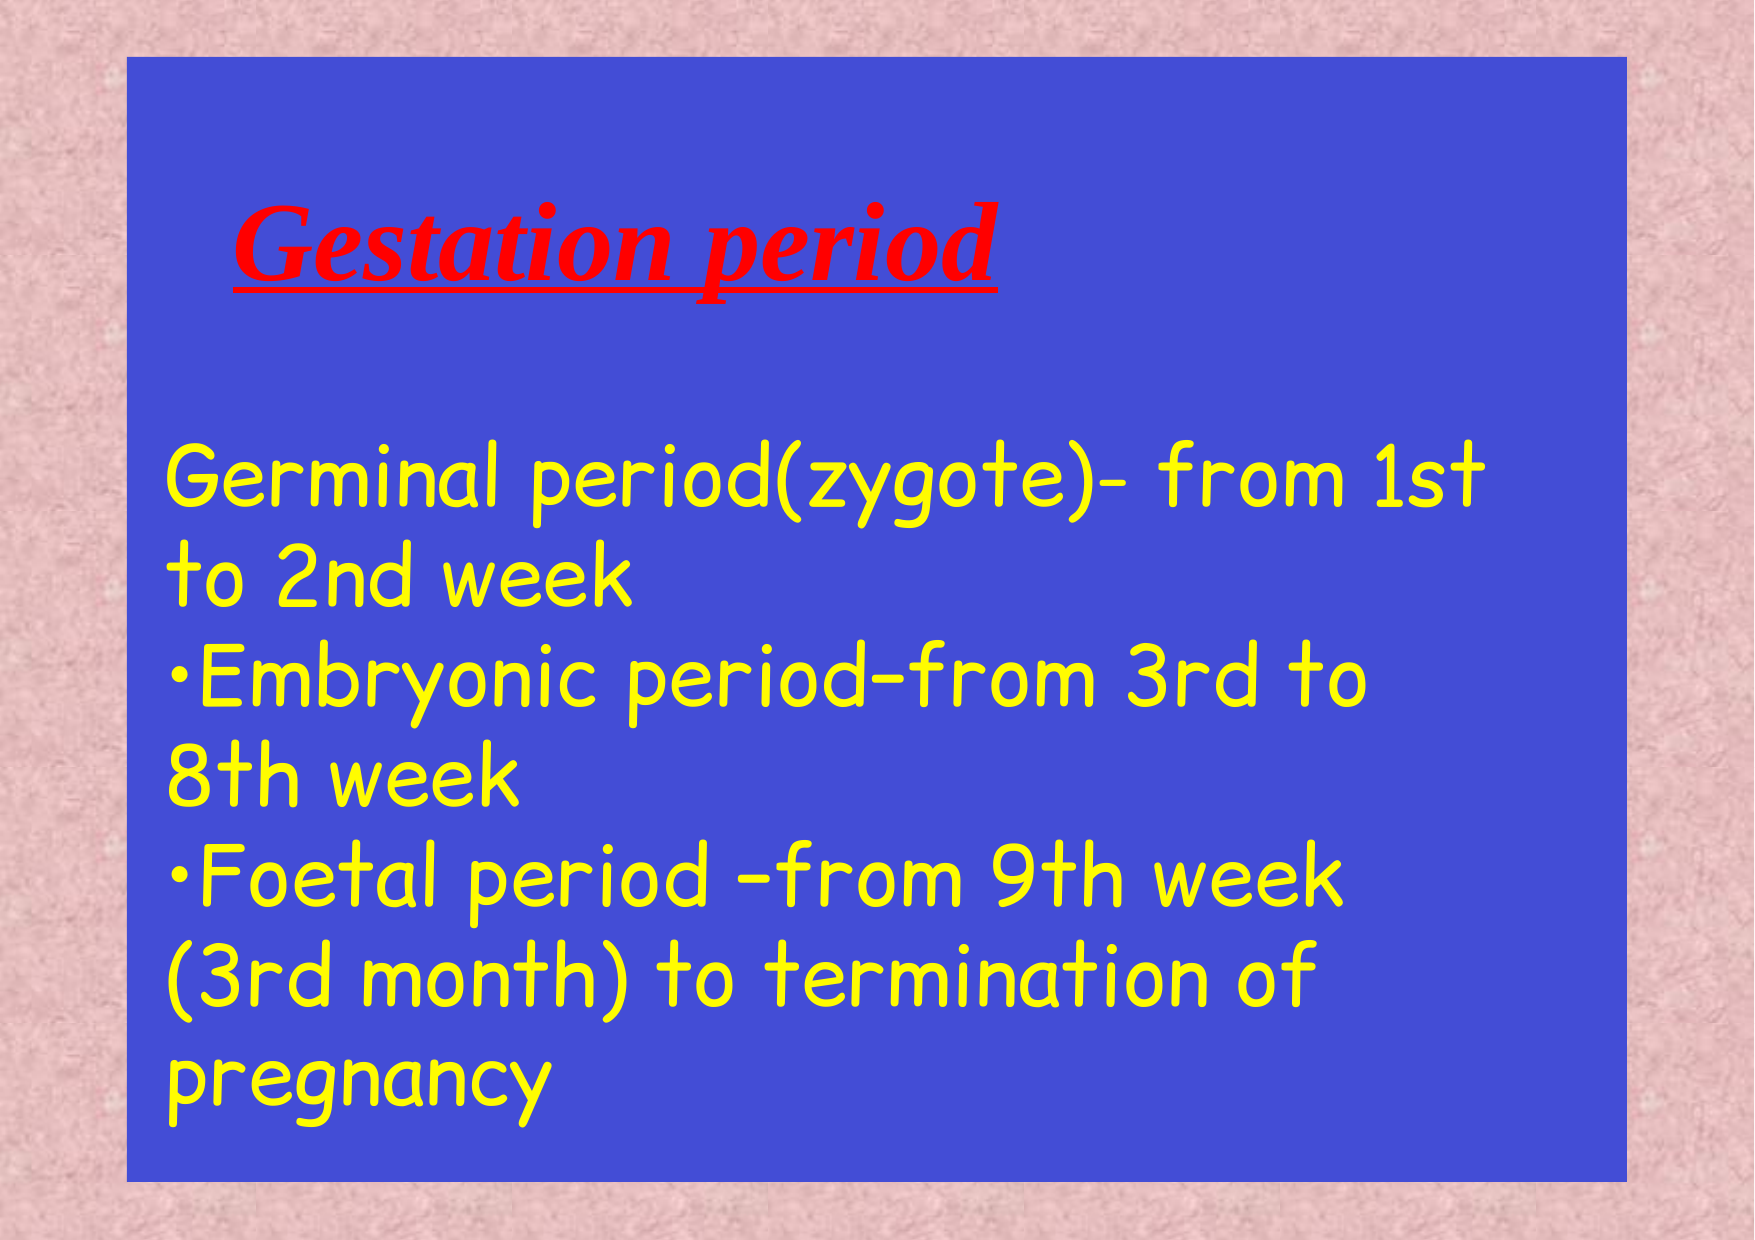

# Gestation period
Germinal period(zygote)- from 1st to 2nd week
•Embryonic period–from 3rd to 8th week
•Foetal period –from 9th week (3rd month) to termination of pregnancy